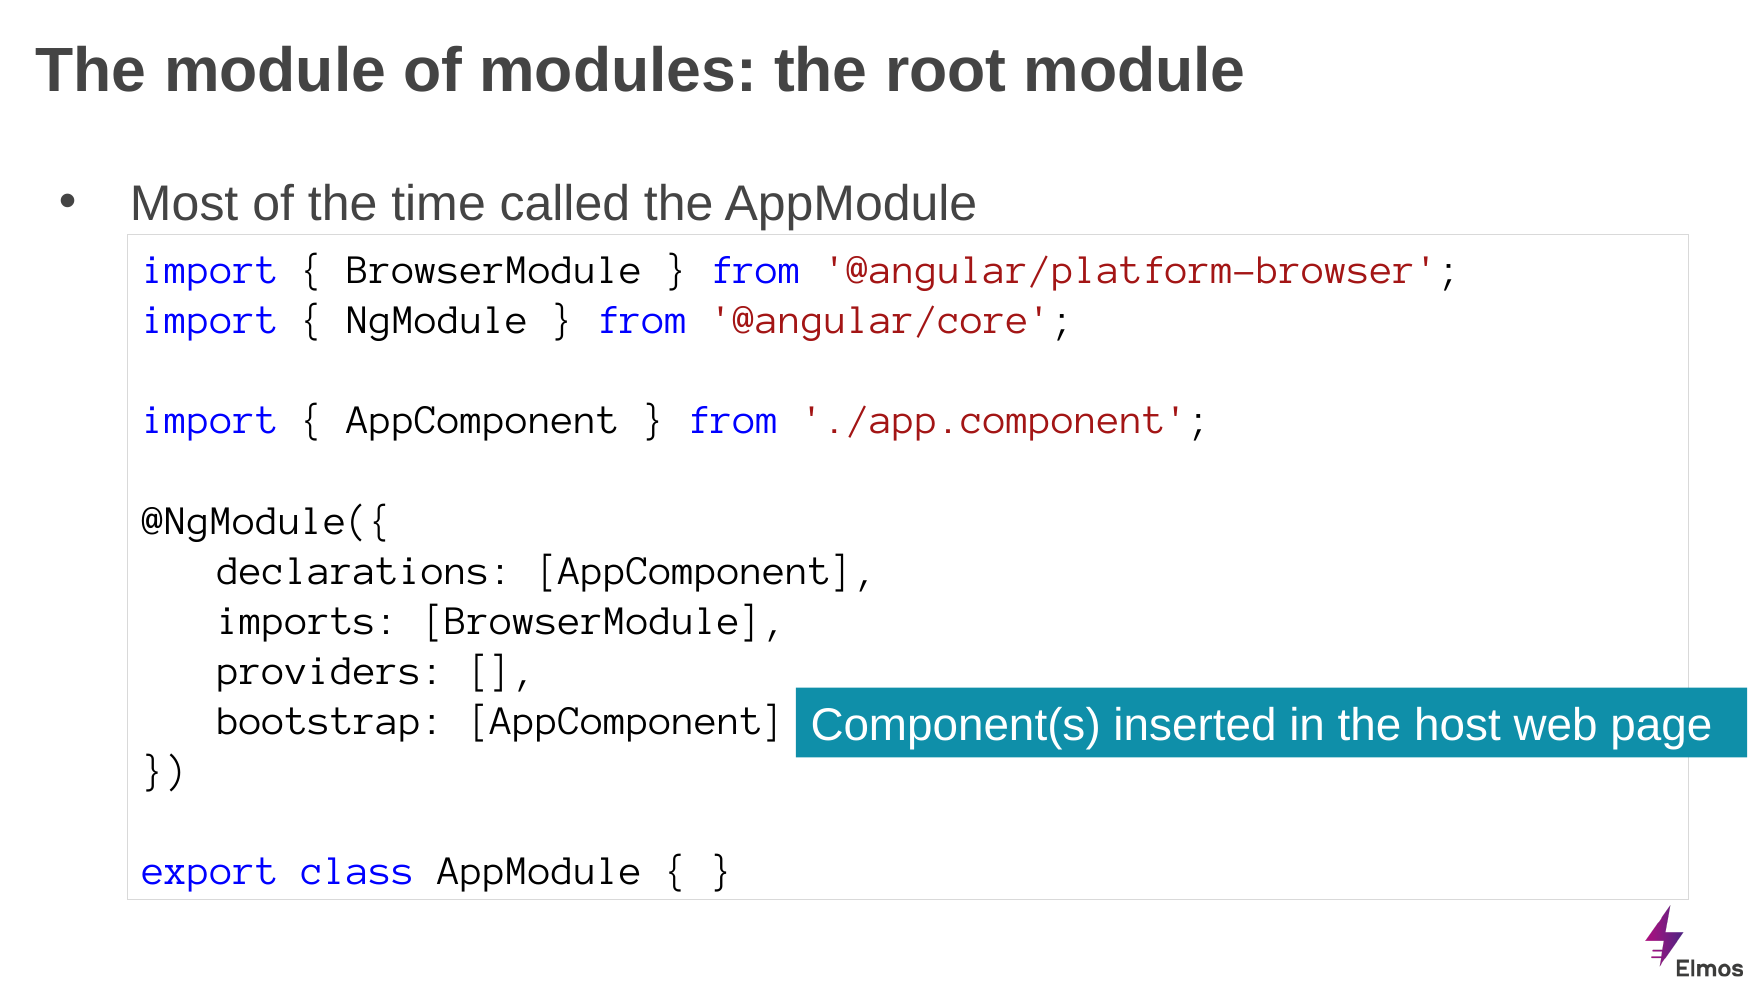

# The module of modules: the root module
Most of the time called the AppModule

import { BrowserModule } from '@angular/platform-browser';
import { NgModule } from '@angular/core';
import { AppComponent } from './app.component';
@NgModule({
declarations: [AppComponent],
imports: [BrowserModule],
providers: [],
bootstrap: [AppComponent]
})

export class AppModule { }
Component(s) inserted in the host web page